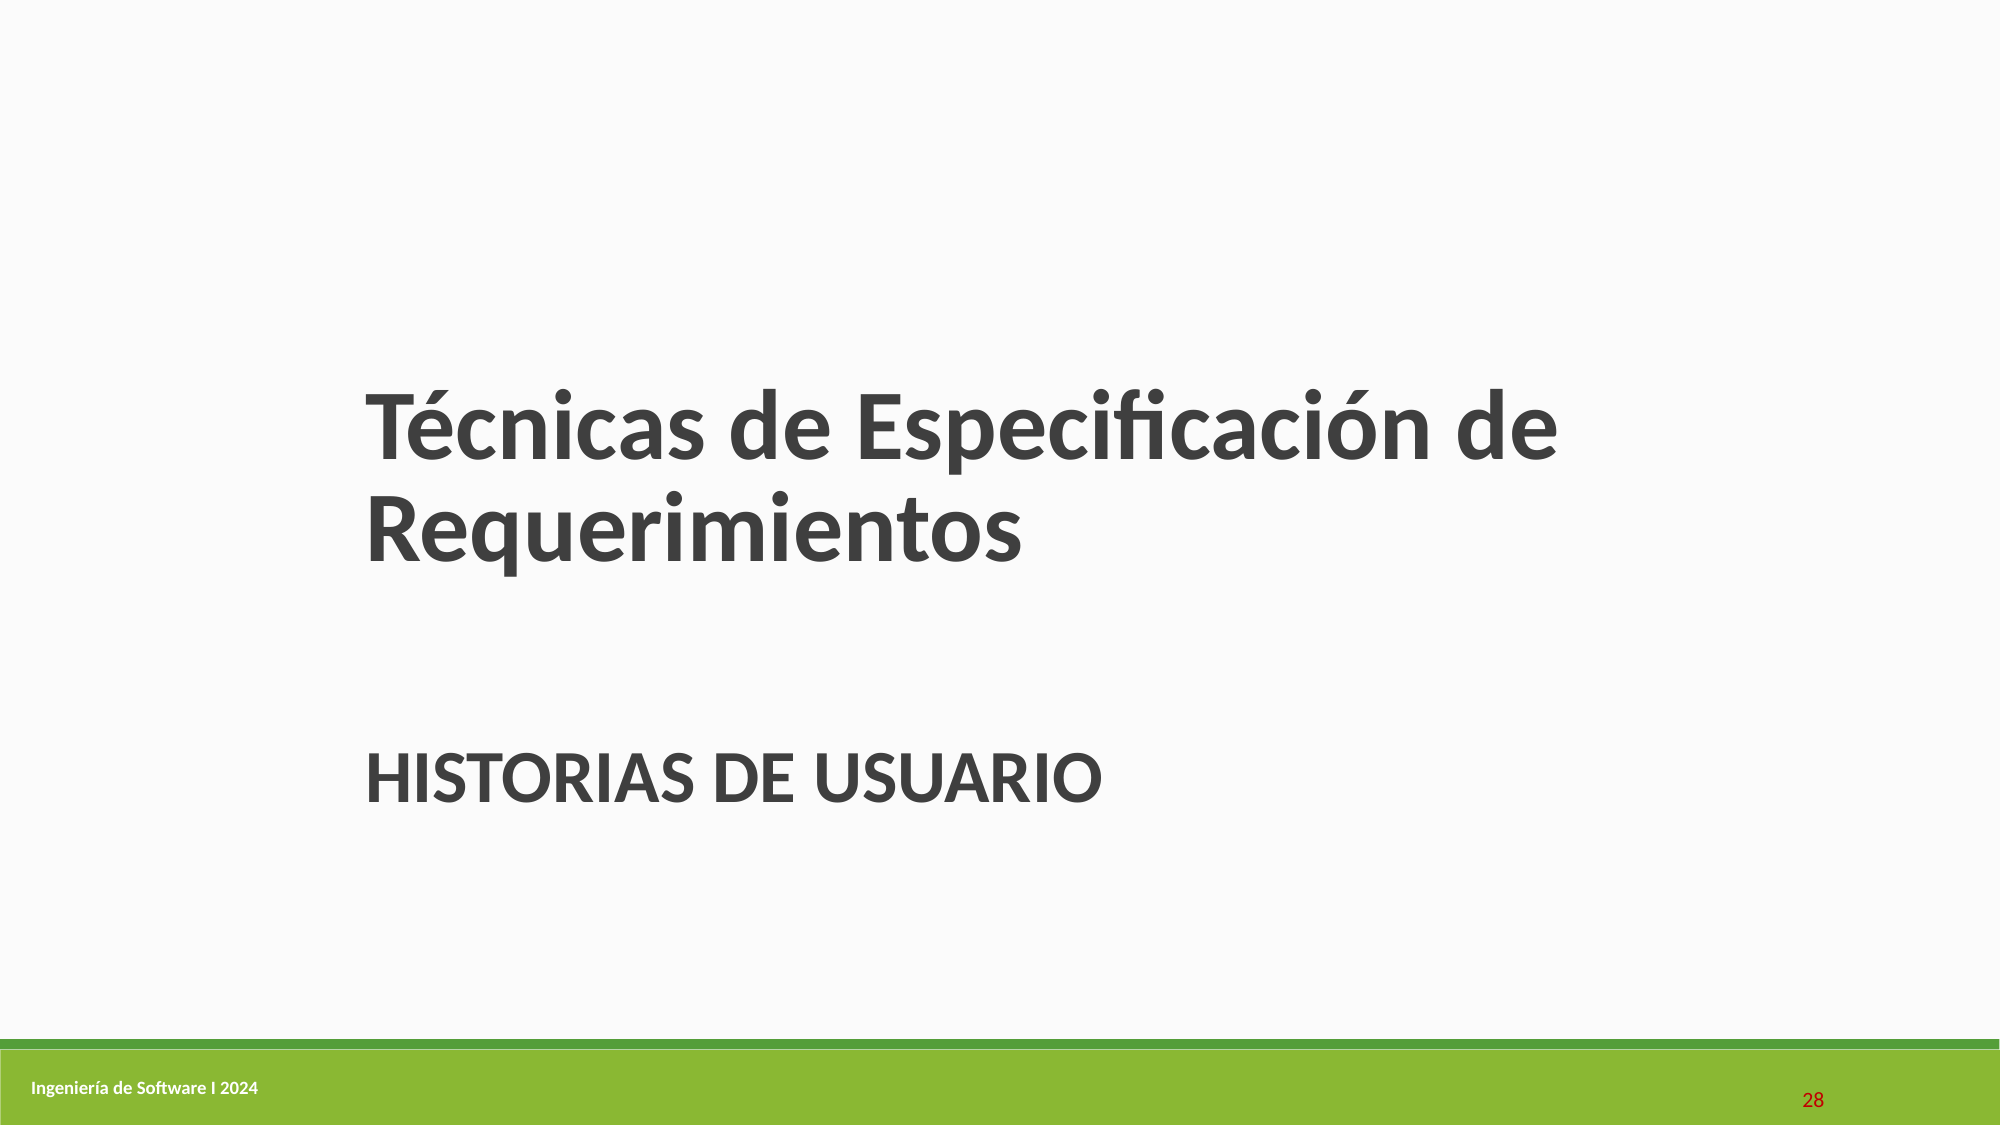

Técnicas de Especificación de Requerimientos
HISTORIAS DE USUARIO
28